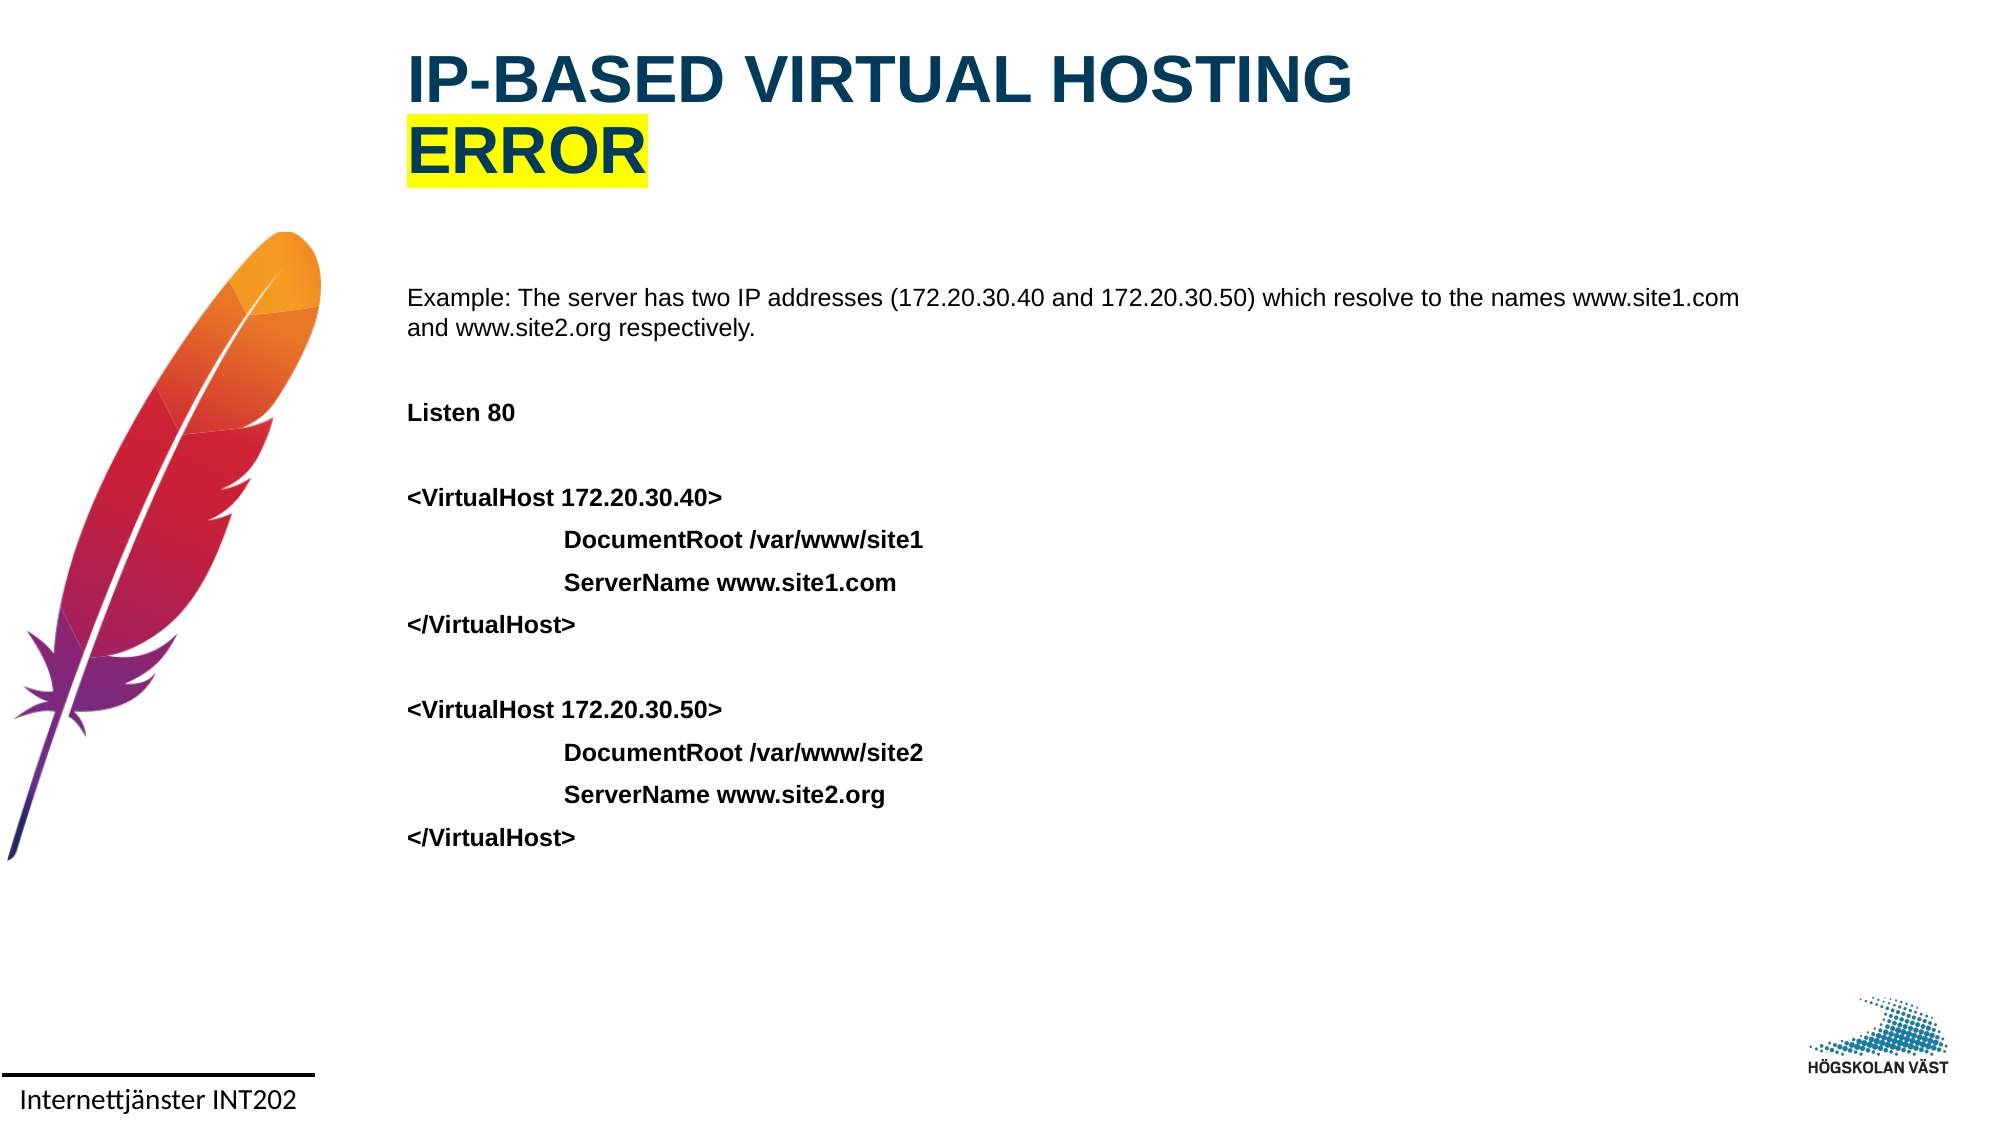

# IP-BASED VIRTUAL HOSTING ERROR
Example: The server has two IP addresses (172.20.30.40 and 172.20.30.50) which resolve to the names www.site1.com and www.site2.org respectively.

Listen 80

<VirtualHost 172.20.30.40>
	 DocumentRoot /var/www/site1
	 ServerName www.site1.com
</VirtualHost>

<VirtualHost 172.20.30.50>
	 DocumentRoot /var/www/site2
	 ServerName www.site2.org
</VirtualHost>